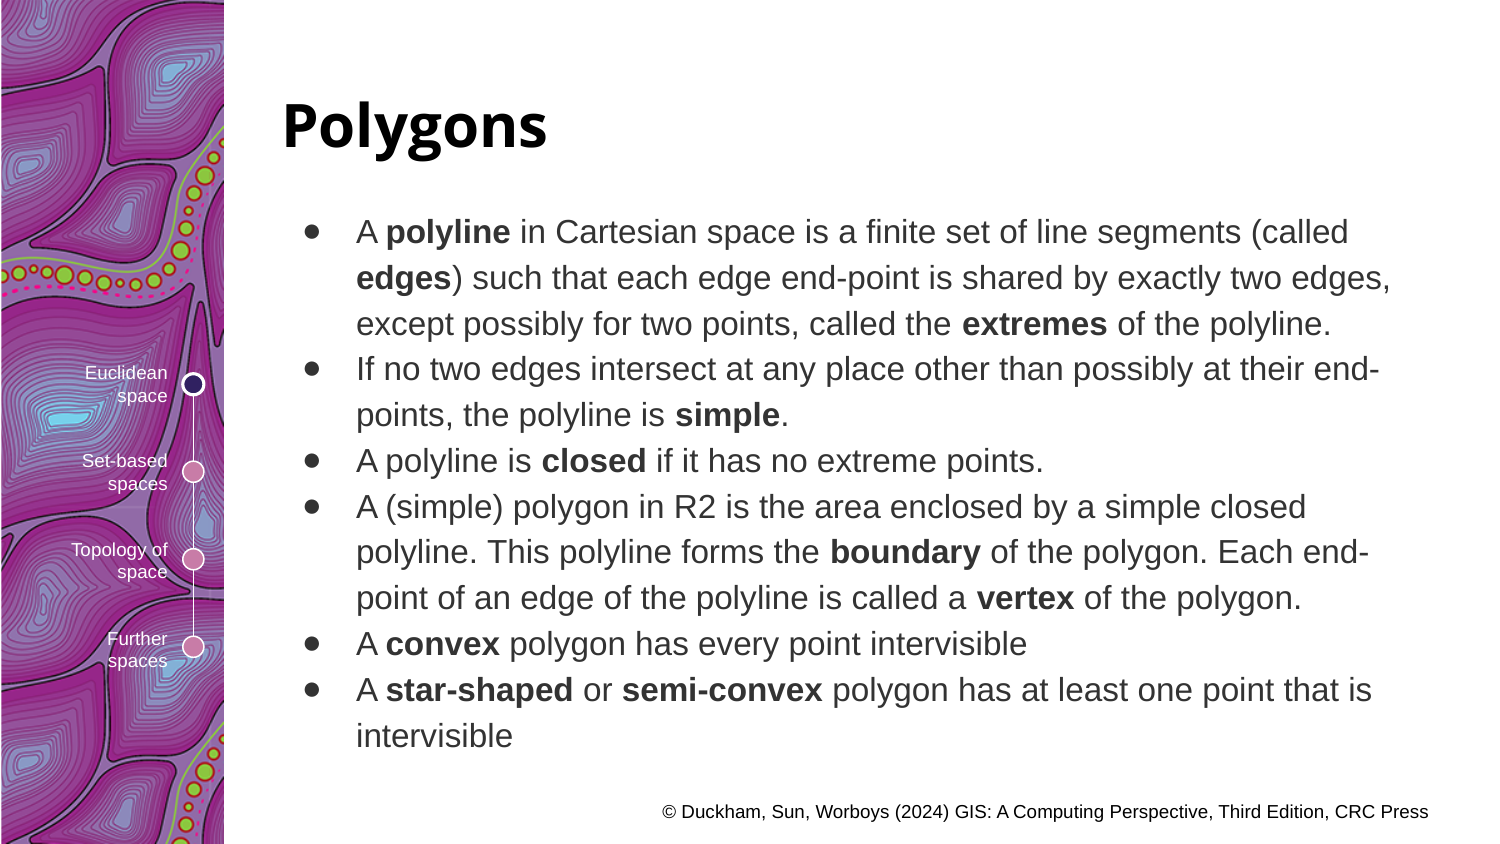

# Polygons
A polyline in Cartesian space is a finite set of line segments (called edges) such that each edge end-point is shared by exactly two edges, except possibly for two points, called the extremes of the polyline.
If no two edges intersect at any place other than possibly at their end-points, the polyline is simple.
A polyline is closed if it has no extreme points.
A (simple) polygon in R2 is the area enclosed by a simple closed polyline. This polyline forms the boundary of the polygon. Each end-point of an edge of the polyline is called a vertex of the polygon.
A convex polygon has every point intervisible
A star-shaped or semi-convex polygon has at least one point that is intervisible